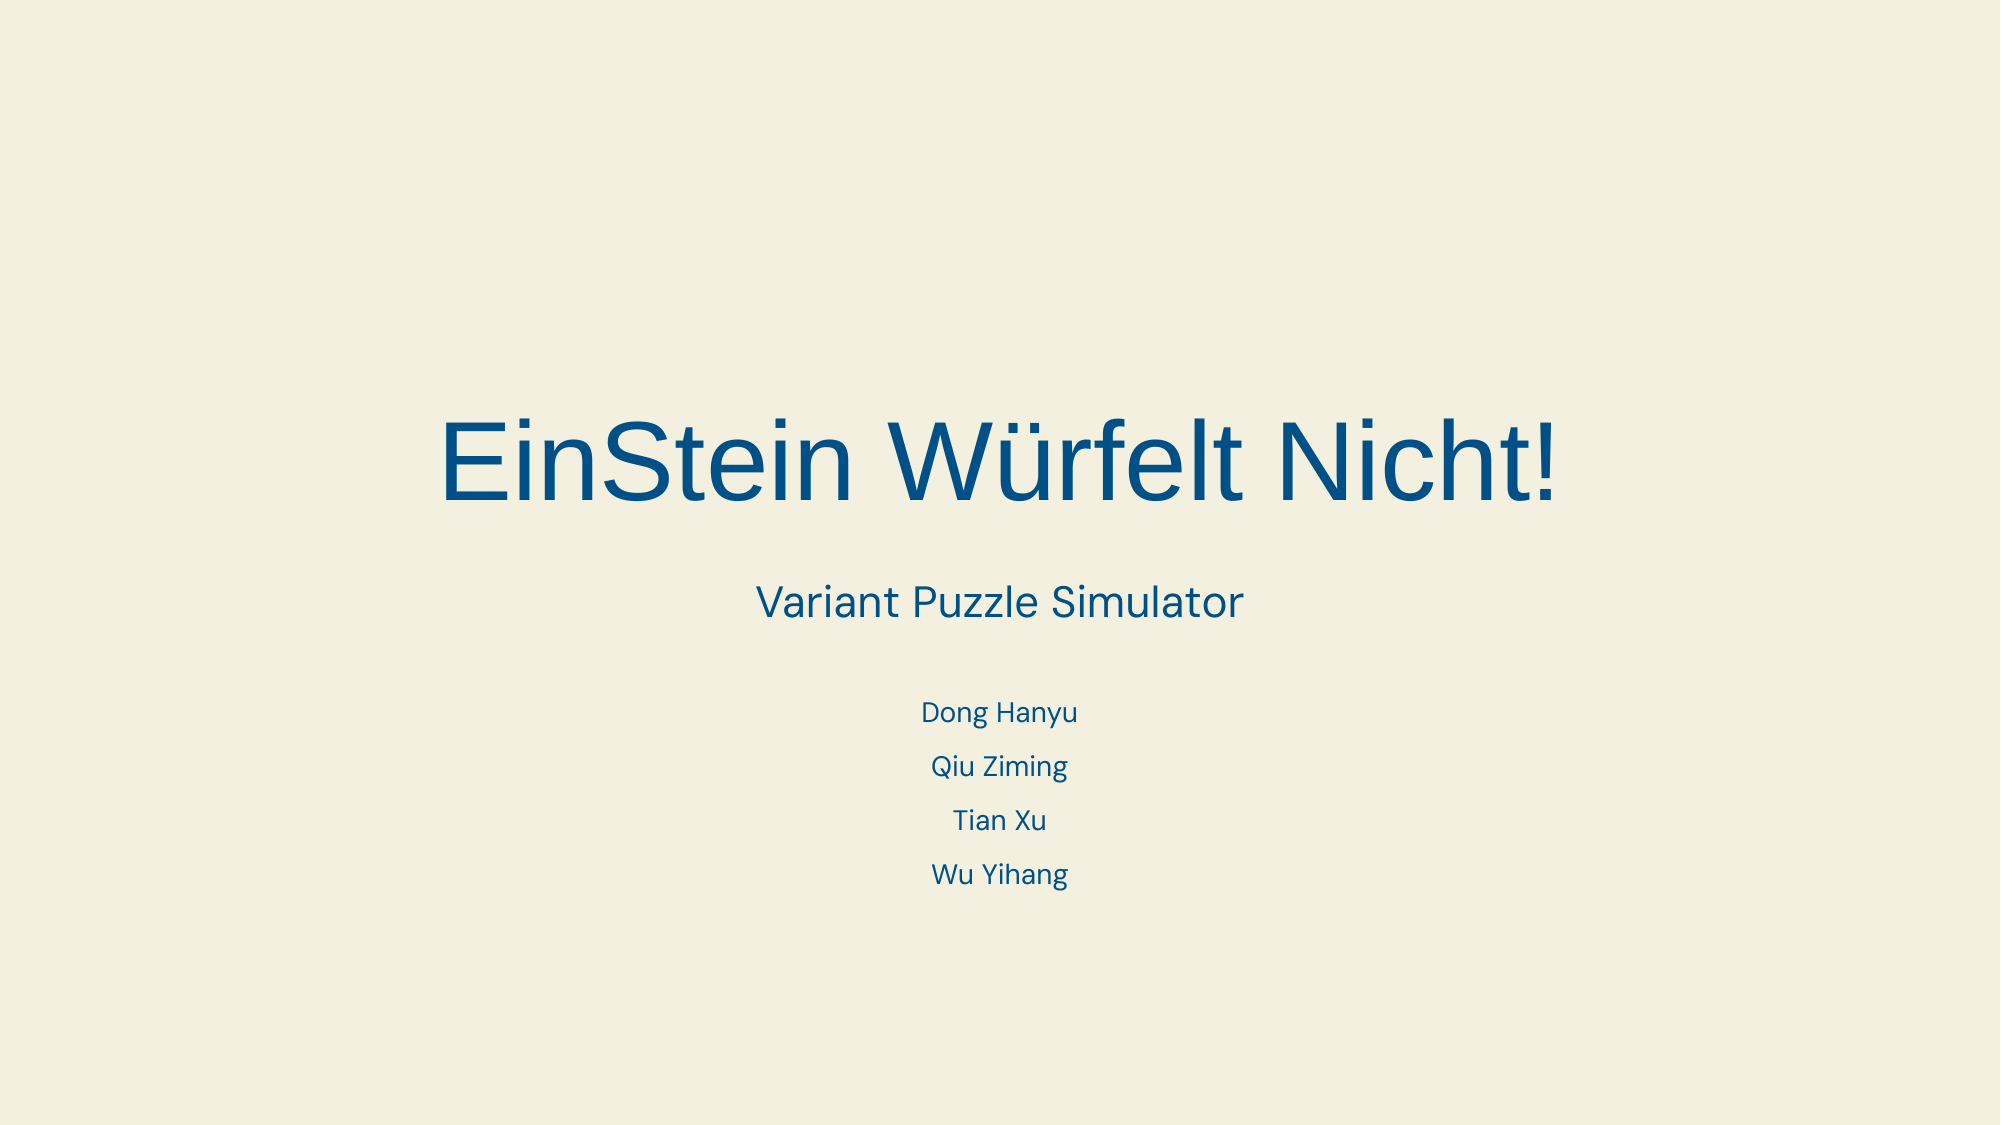

EinStein Würfelt Nicht!
Variant Puzzle Simulator
Dong Hanyu
Qiu Ziming
Tian Xu
Wu Yihang